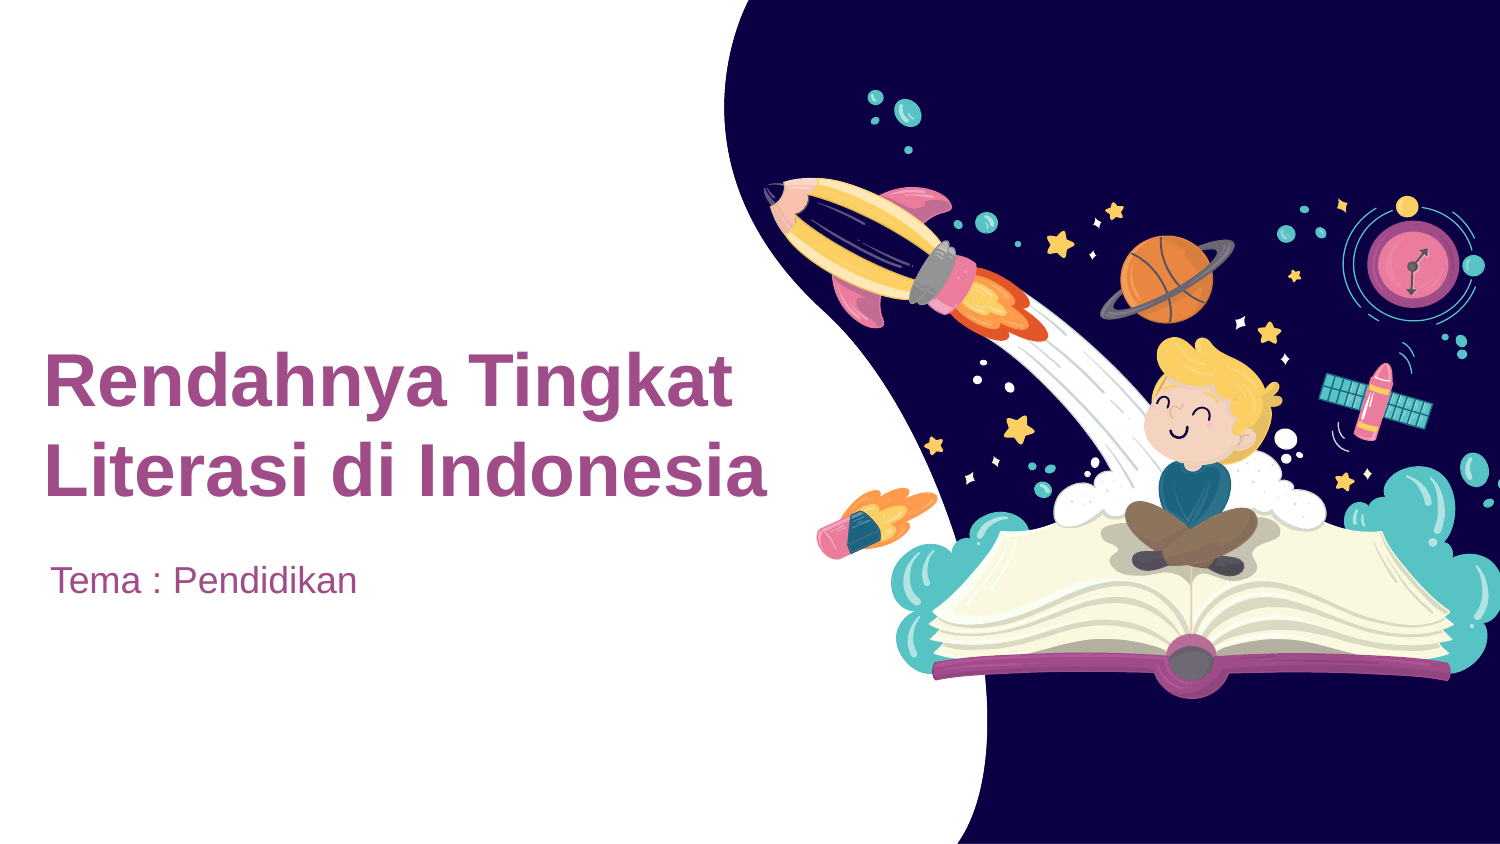

# Rendahnya Tingkat Literasi di Indonesia
Tema : Pendidikan